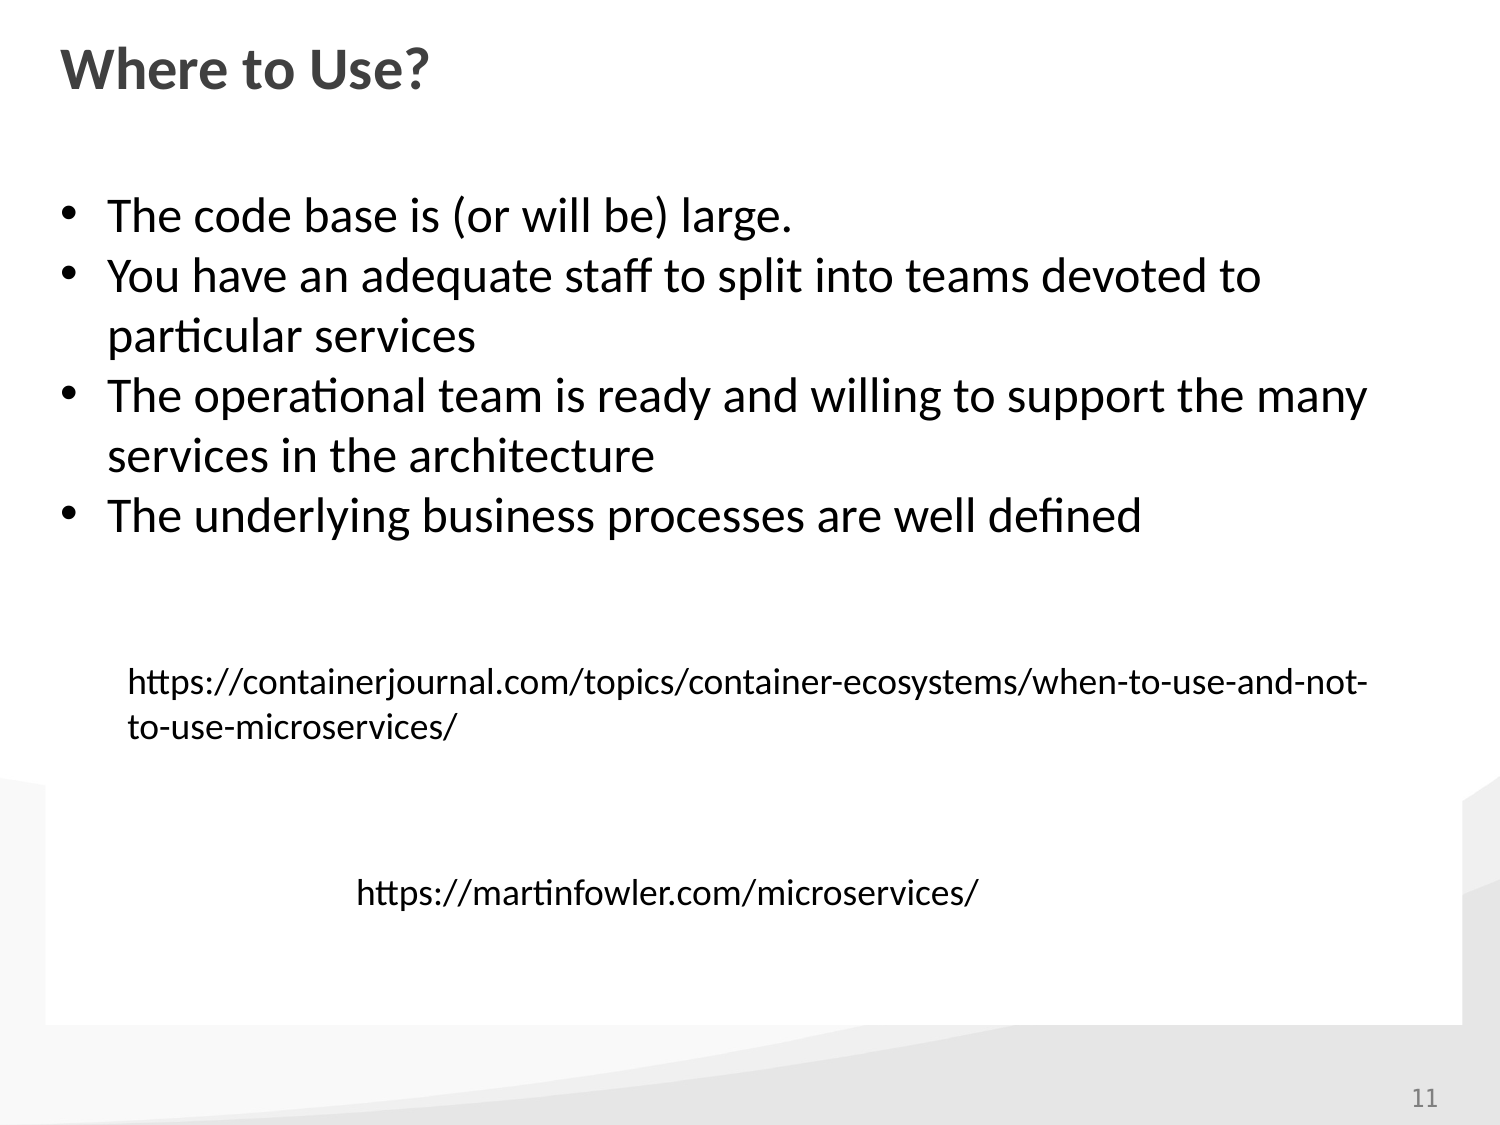

# Where to Use?
The code base is (or will be) large.
You have an adequate staff to split into teams devoted to particular services
The operational team is ready and willing to support the many services in the architecture
The underlying business processes are well defined

https://containerjournal.com/topics/container-ecosystems/when-to-use-and-not-to-use-microservices/
https://martinfowler.com/microservices/